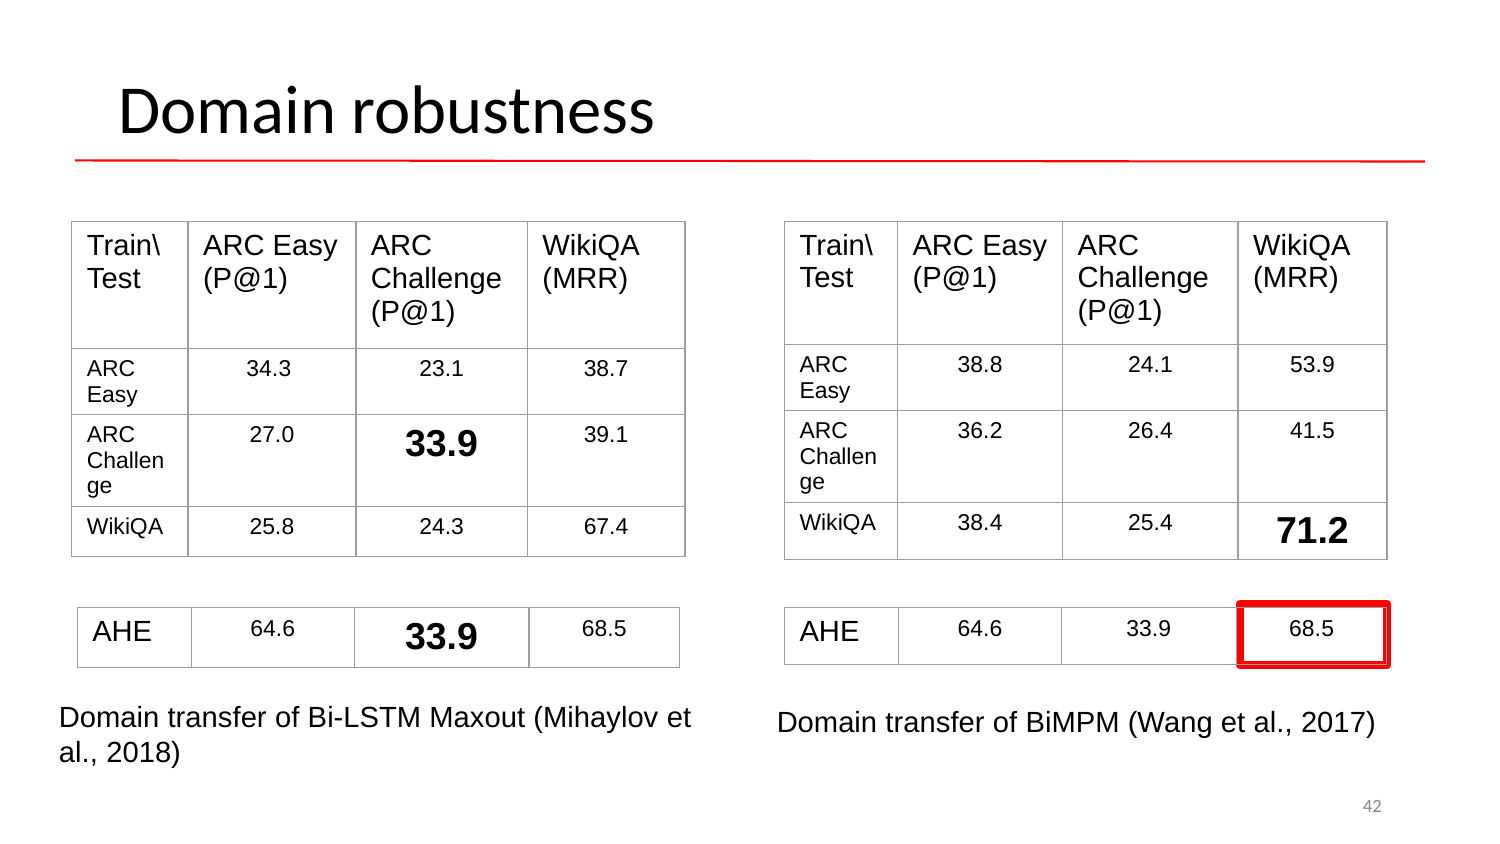

# Domain robustness
| Train\Test | ARC Easy (P@1) | ARC Challenge (P@1) | WikiQA (MRR) |
| --- | --- | --- | --- |
| ARC Easy | 38.8 | 24.1 | 53.9 |
| ARC Challenge | 36.2 | 26.4 | 41.5 |
| WikiQA | 38.4 | 25.4 | 71.2 |
| Train\Test | ARC Easy (P@1) | ARC Challenge (P@1) | WikiQA (MRR) |
| --- | --- | --- | --- |
| ARC Easy | 34.3 | 23.1 | 38.7 |
| ARC Challenge | 27.0 | 33.9 | 39.1 |
| WikiQA | 25.8 | 24.3 | 67.4 |

| AHE | 64.6 | 33.9 | 68.5 |
| --- | --- | --- | --- |
| AHE | 64.6 | 33.9 | 68.5 |
| --- | --- | --- | --- |
Domain transfer of Bi-LSTM Maxout (Mihaylov et al., 2018)
Domain transfer of BiMPM (Wang et al., 2017)
42